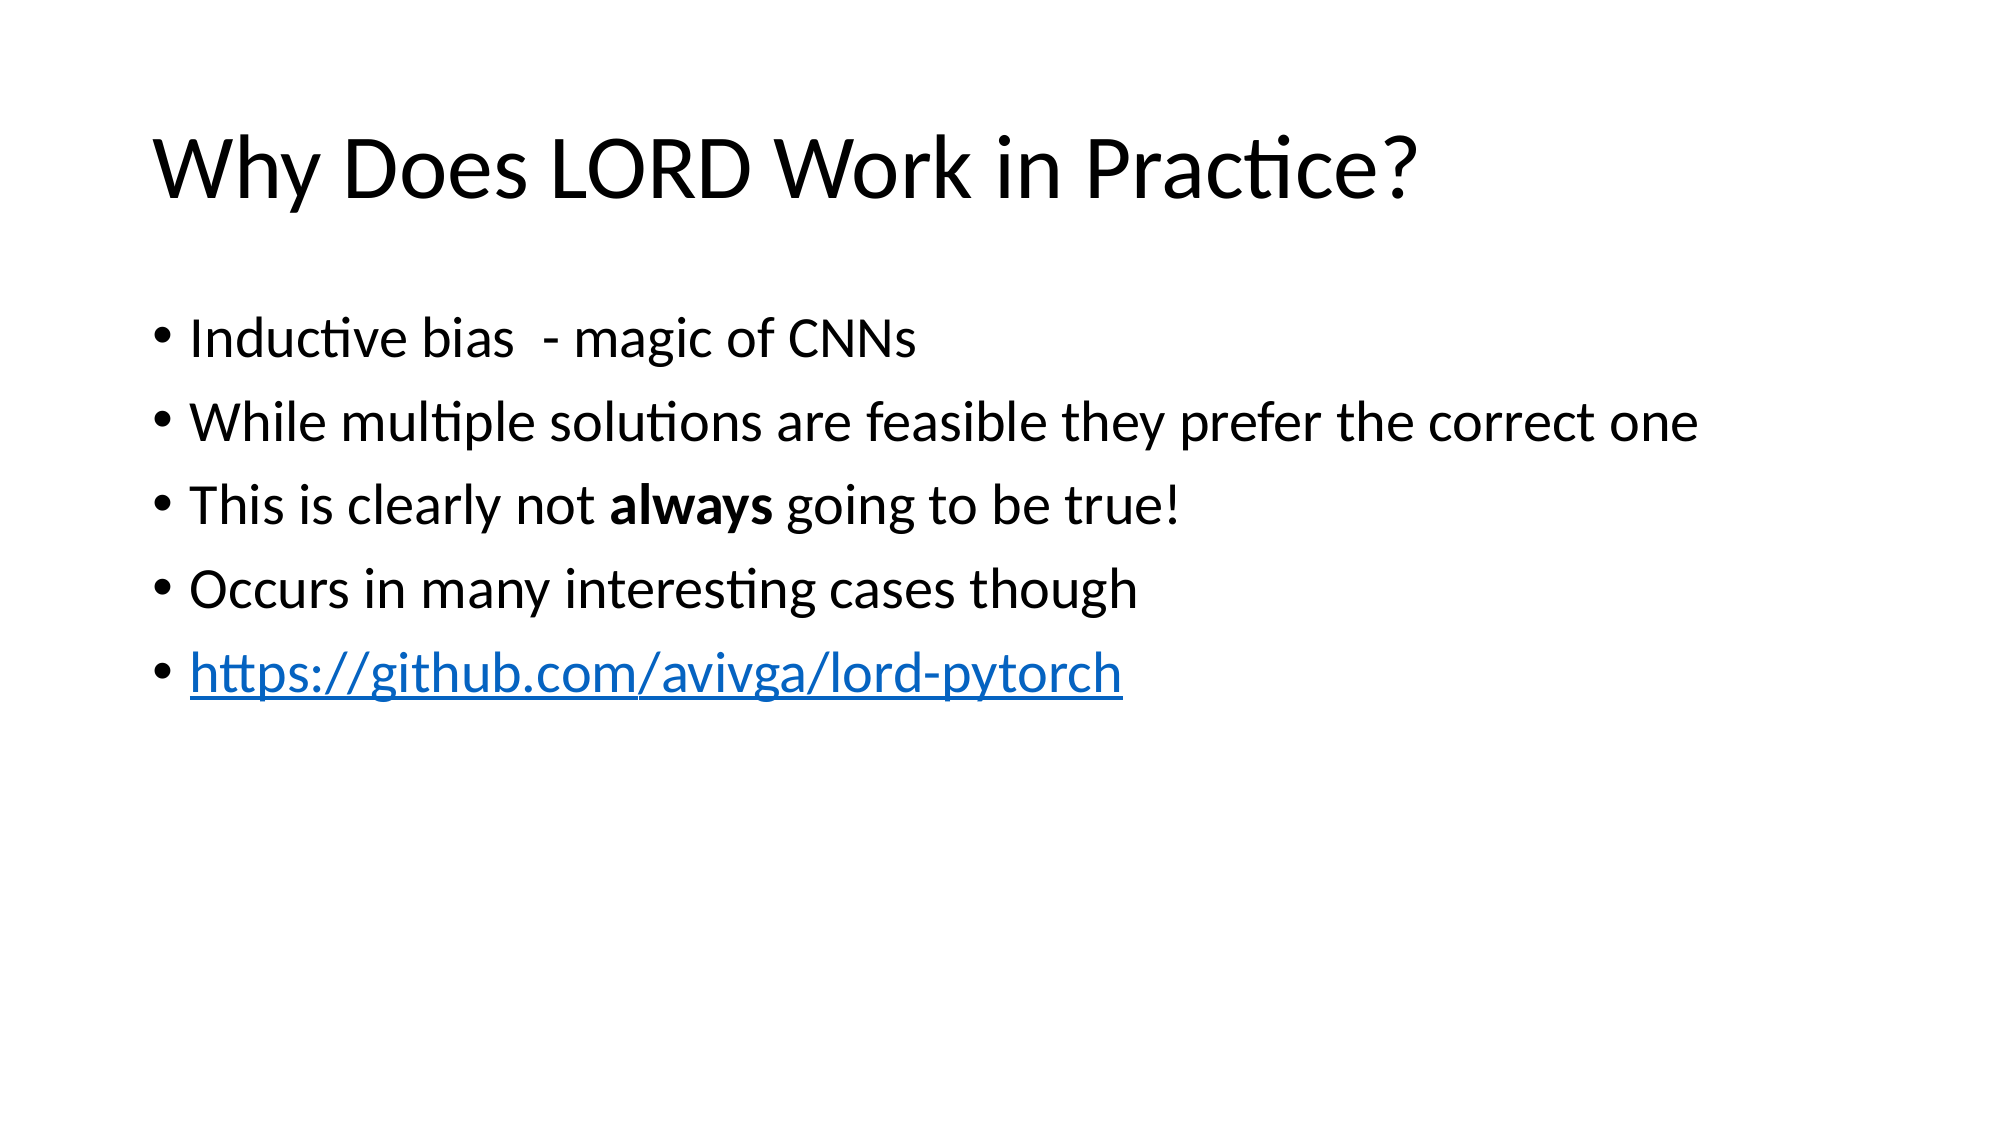

# Why Does LORD Work in Practice?
Inductive bias  - magic of CNNs
While multiple solutions are feasible they prefer the correct one
This is clearly not always going to be true!
Occurs in many interesting cases though
https://github.com/avivga/lord-pytorch